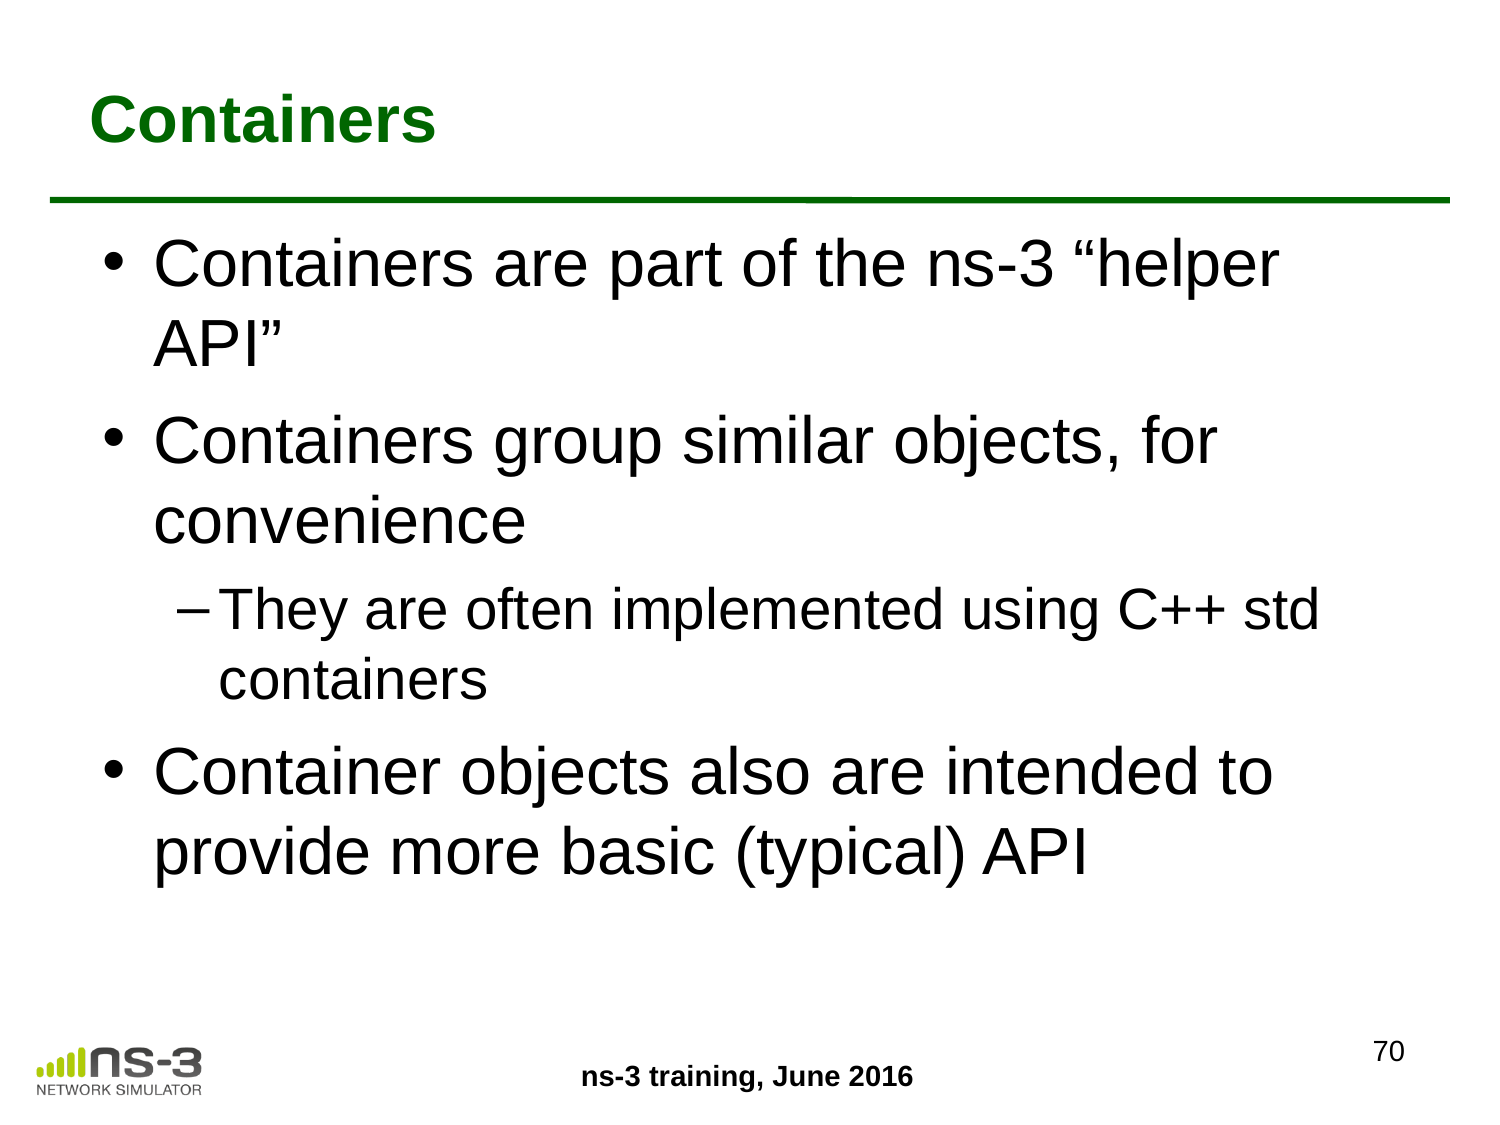

# Containers
Containers are part of the ns-3 “helper API”
Containers group similar objects, for convenience
They are often implemented using C++ std containers
Container objects also are intended to provide more basic (typical) API
70
ns-3 training, June 2016